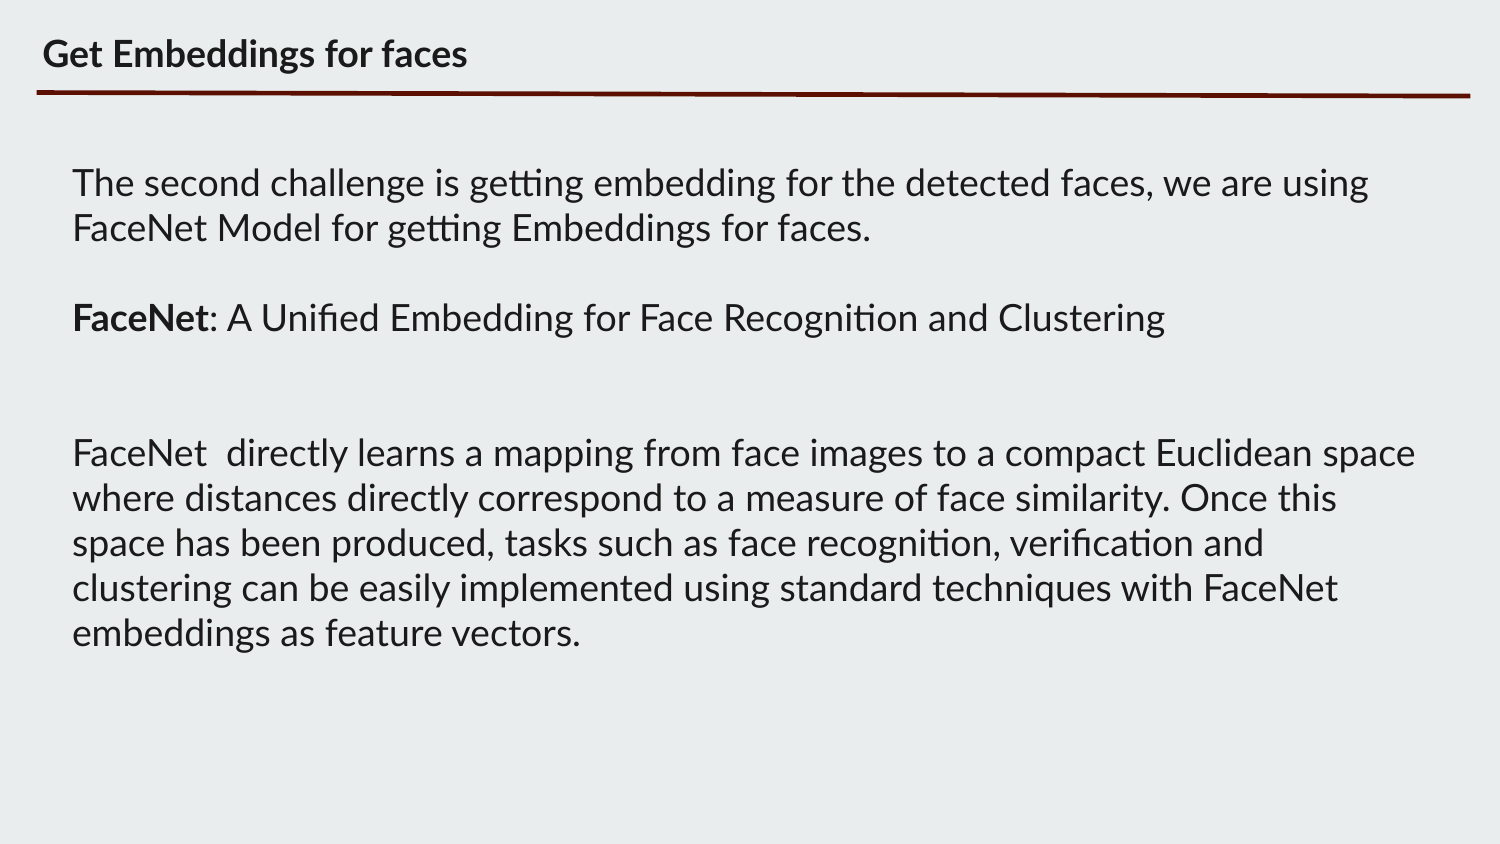

Get Embeddings for faces

The second challenge is getting embedding for the detected faces, we are using FaceNet Model for getting Embeddings for faces.

FaceNet: A Unified Embedding for Face Recognition and Clustering

FaceNet  directly learns a mapping from face images to a compact Euclidean space where distances directly correspond to a measure of face similarity. Once this space has been produced, tasks such as face recognition, verification and clustering can be easily implemented using standard techniques with FaceNet embeddings as feature vectors.